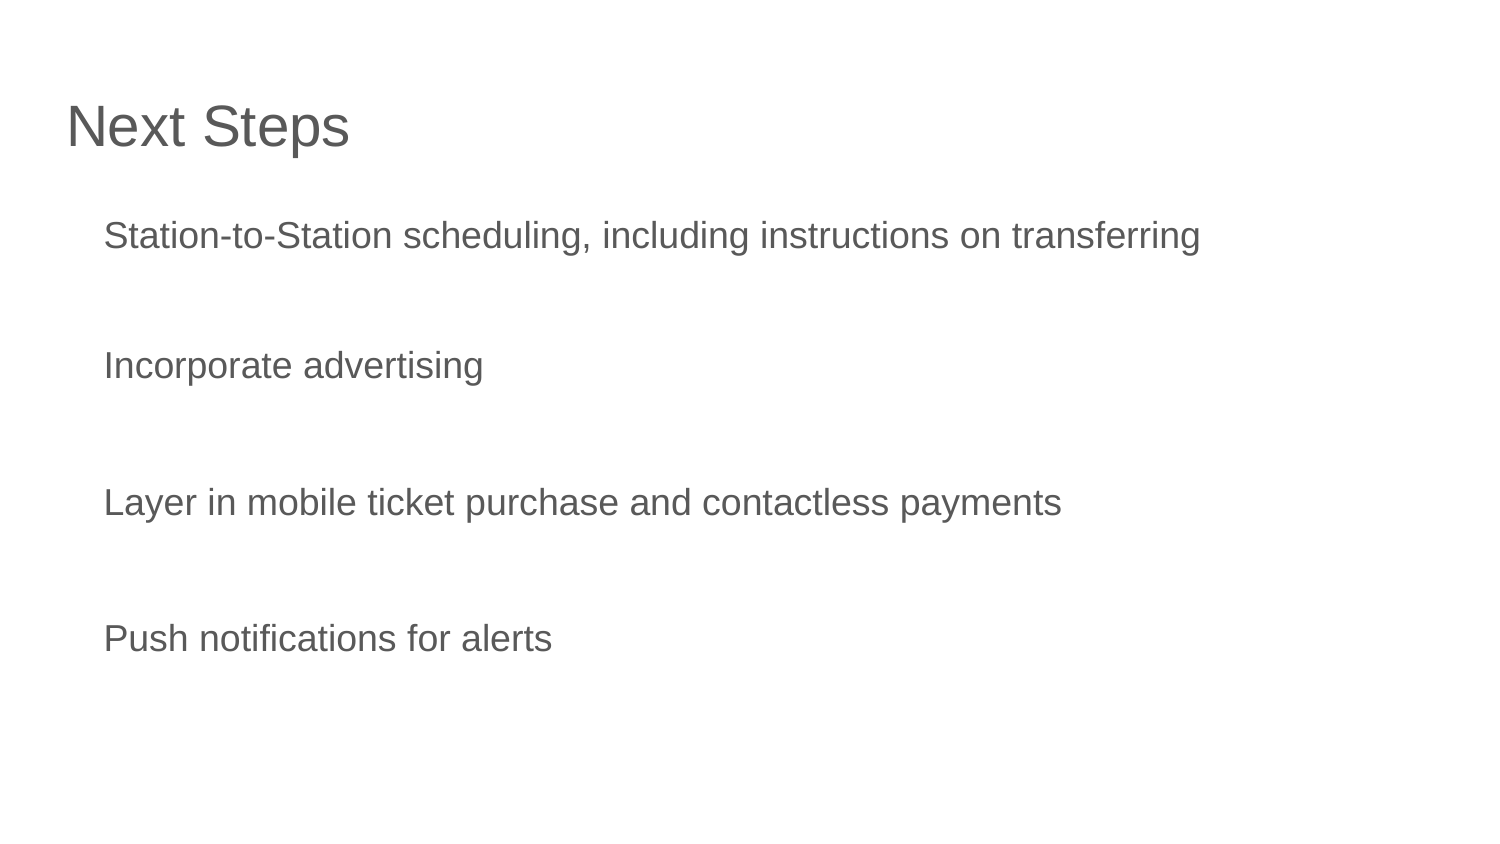

# Next Steps
Station-to-Station scheduling, including instructions on transferring
Incorporate advertising
Layer in mobile ticket purchase and contactless payments
Push notifications for alerts